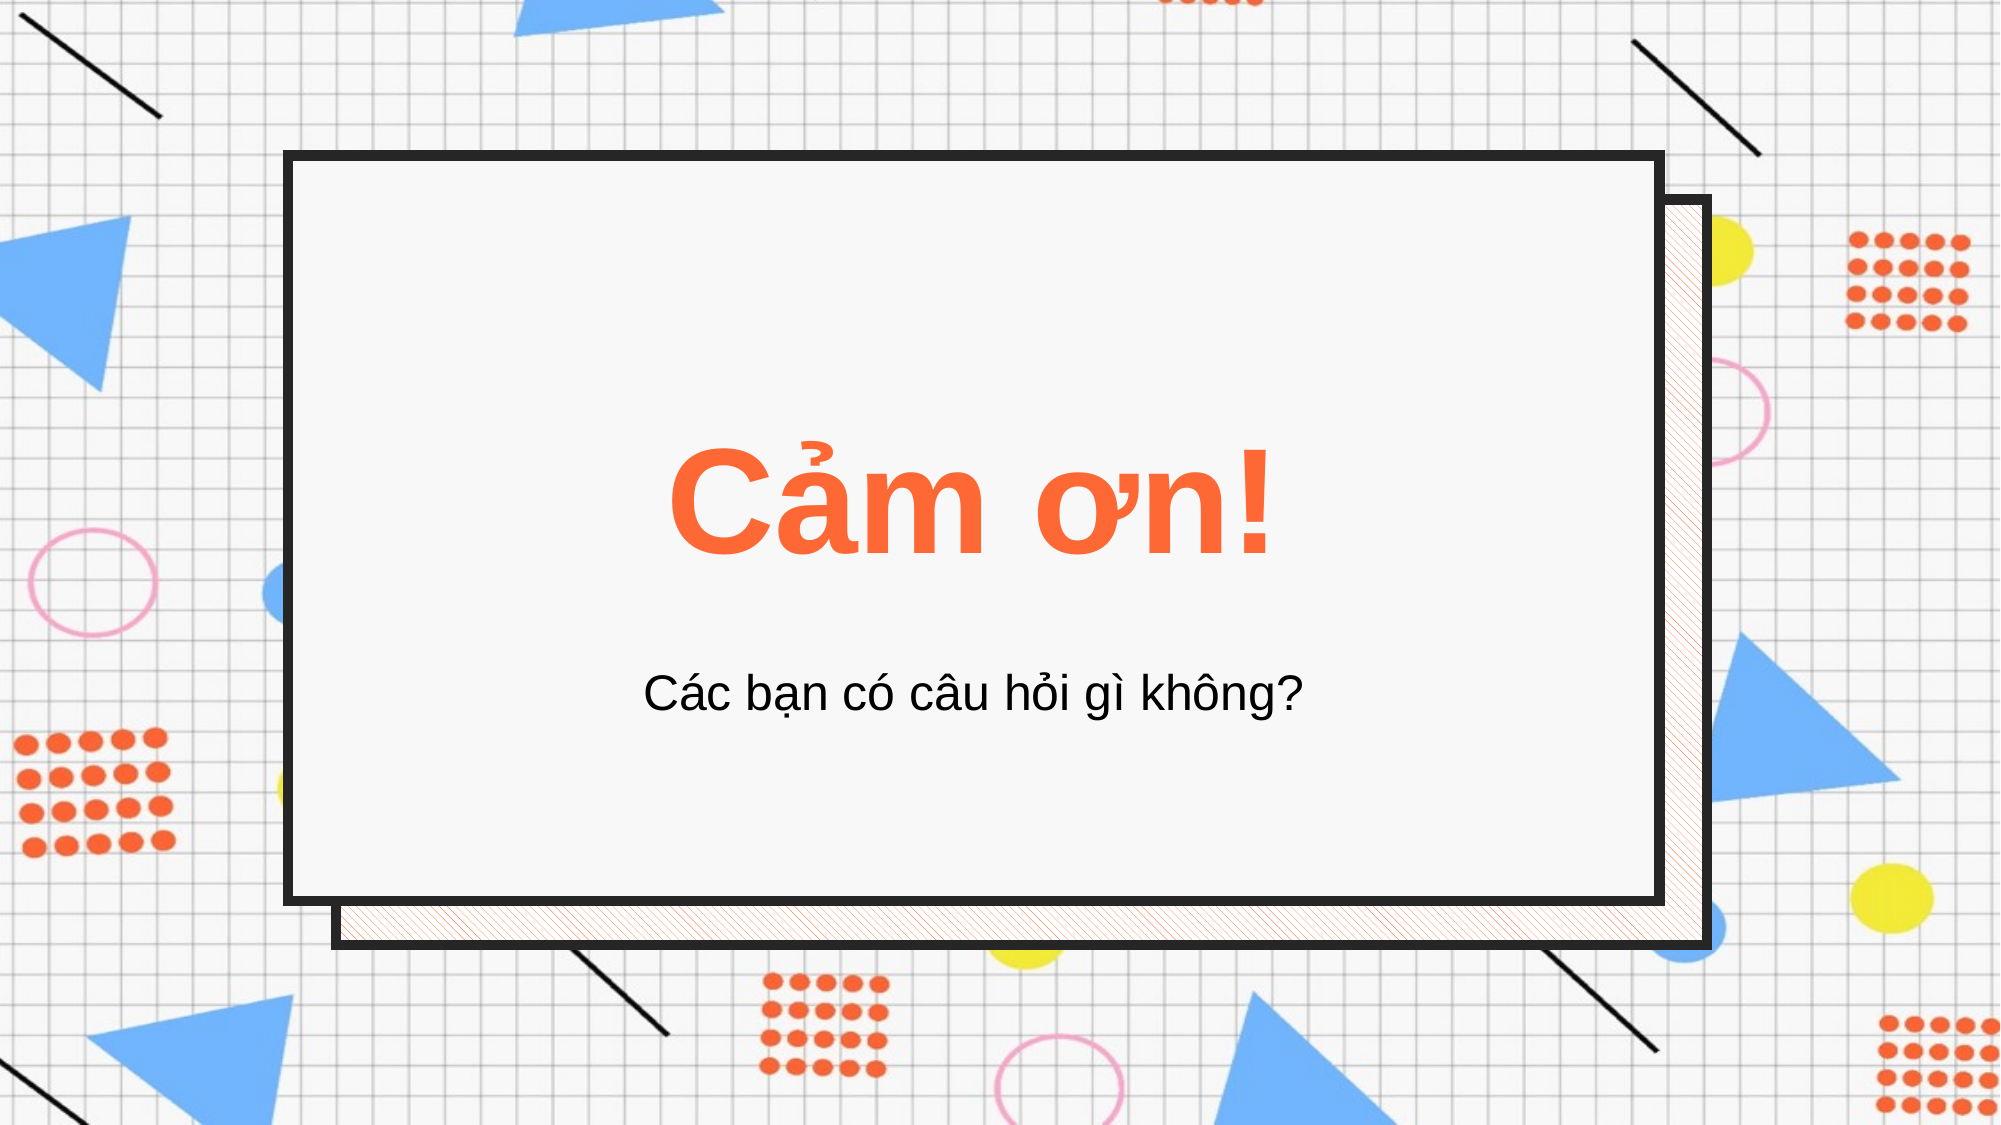

Cảm ơn!
Các bạn có câu hỏi gì không?